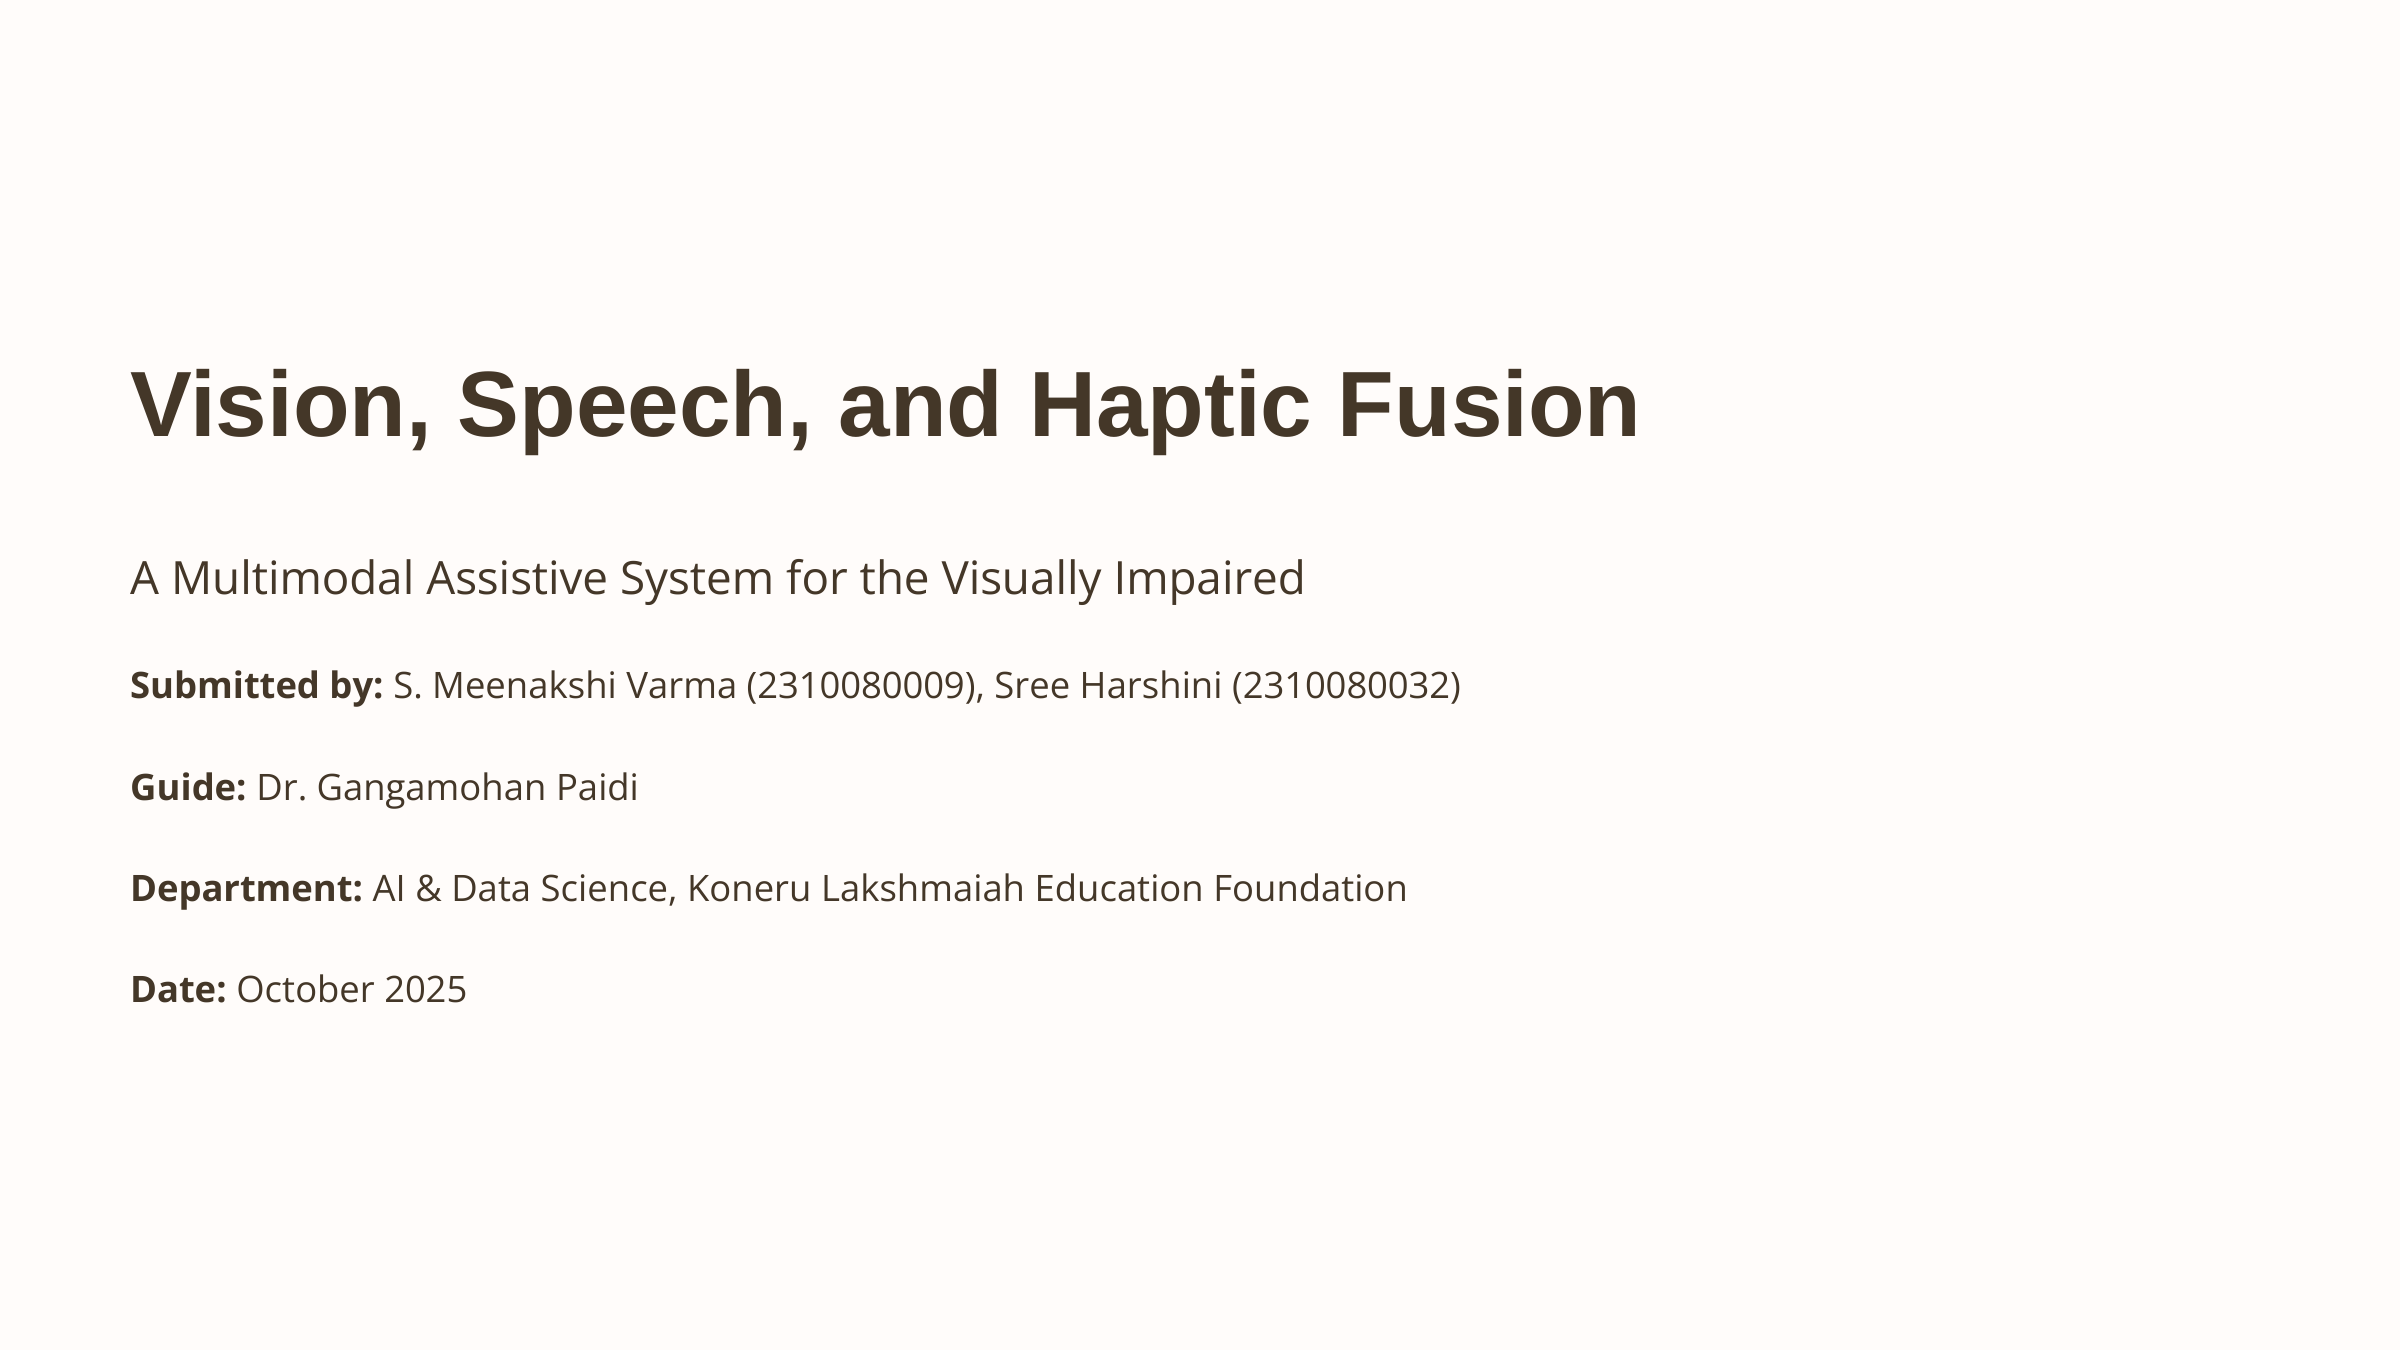

Vision, Speech, and Haptic Fusion
A Multimodal Assistive System for the Visually Impaired
Submitted by: S. Meenakshi Varma (2310080009), Sree Harshini (2310080032)
Guide: Dr. Gangamohan Paidi
Department: AI & Data Science, Koneru Lakshmaiah Education Foundation
Date: October 2025